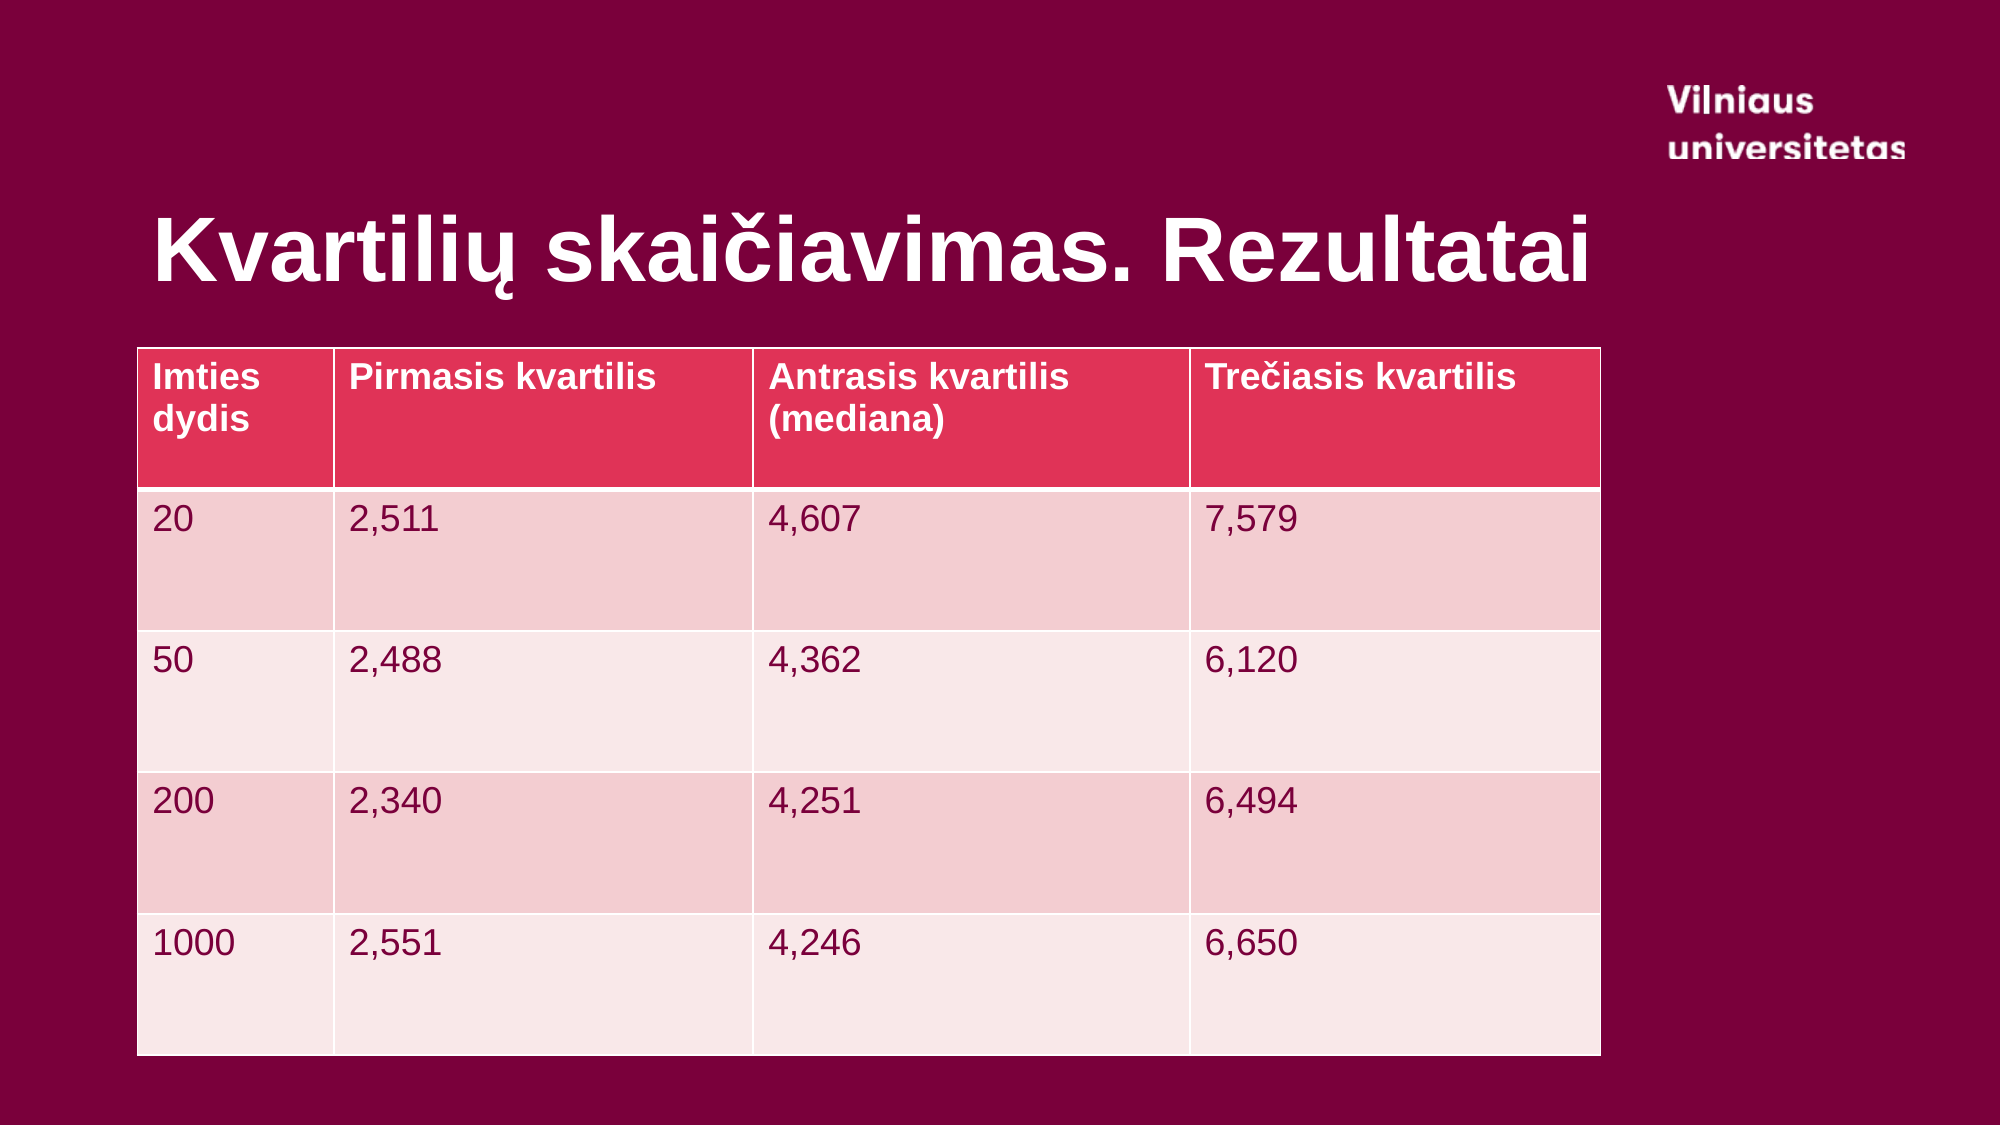

# Kvartilių skaičiavimas. Rezultatai
| Imties dydis | Pirmasis kvartilis | Antrasis kvartilis (mediana) | Trečiasis kvartilis |
| --- | --- | --- | --- |
| 20 | 2,511 | 4,607 | 7,579 |
| 50 | 2,488 | 4,362 | 6,120 |
| 200 | 2,340 | 4,251 | 6,494 |
| 1000 | 2,551 | 4,246 | 6,650 |